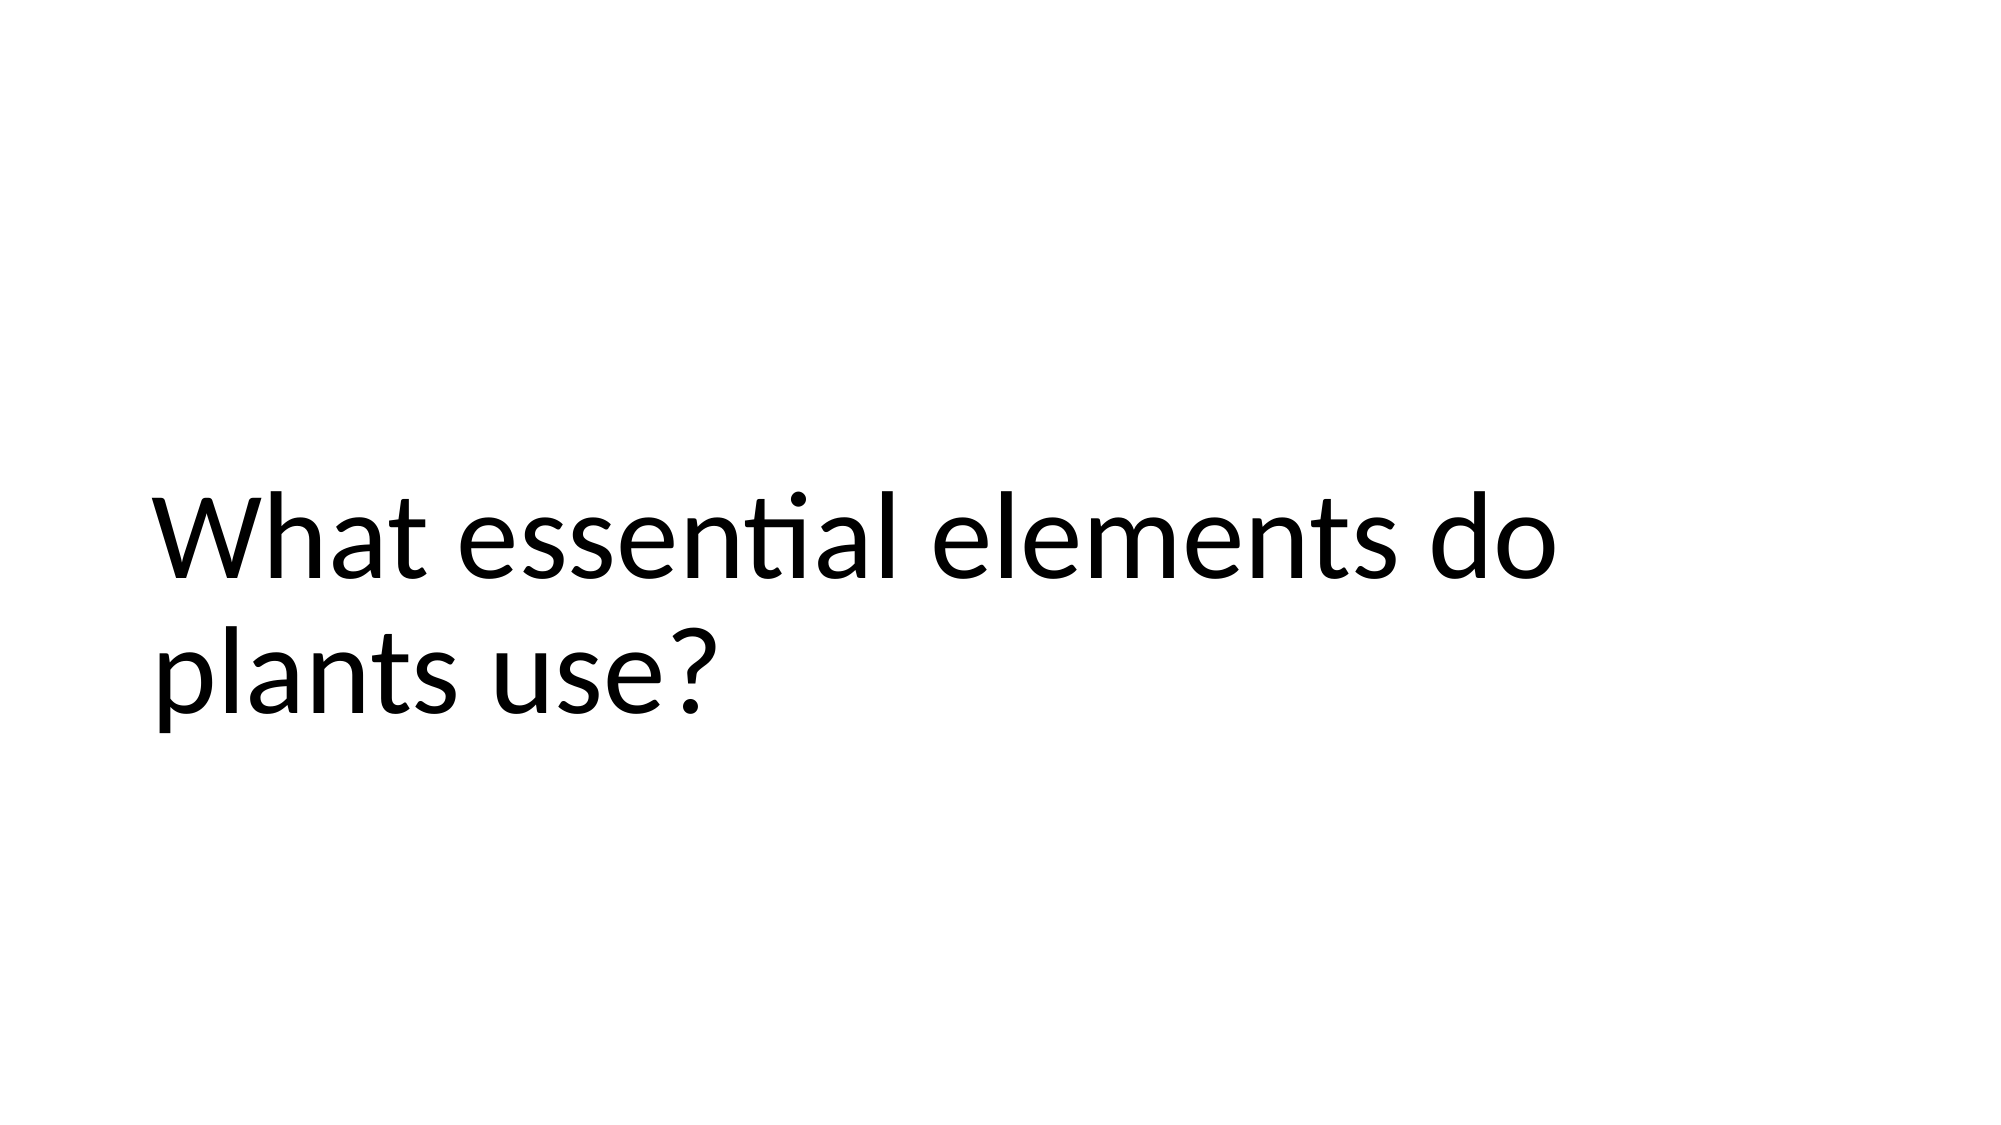

# What essential elements do plants use?